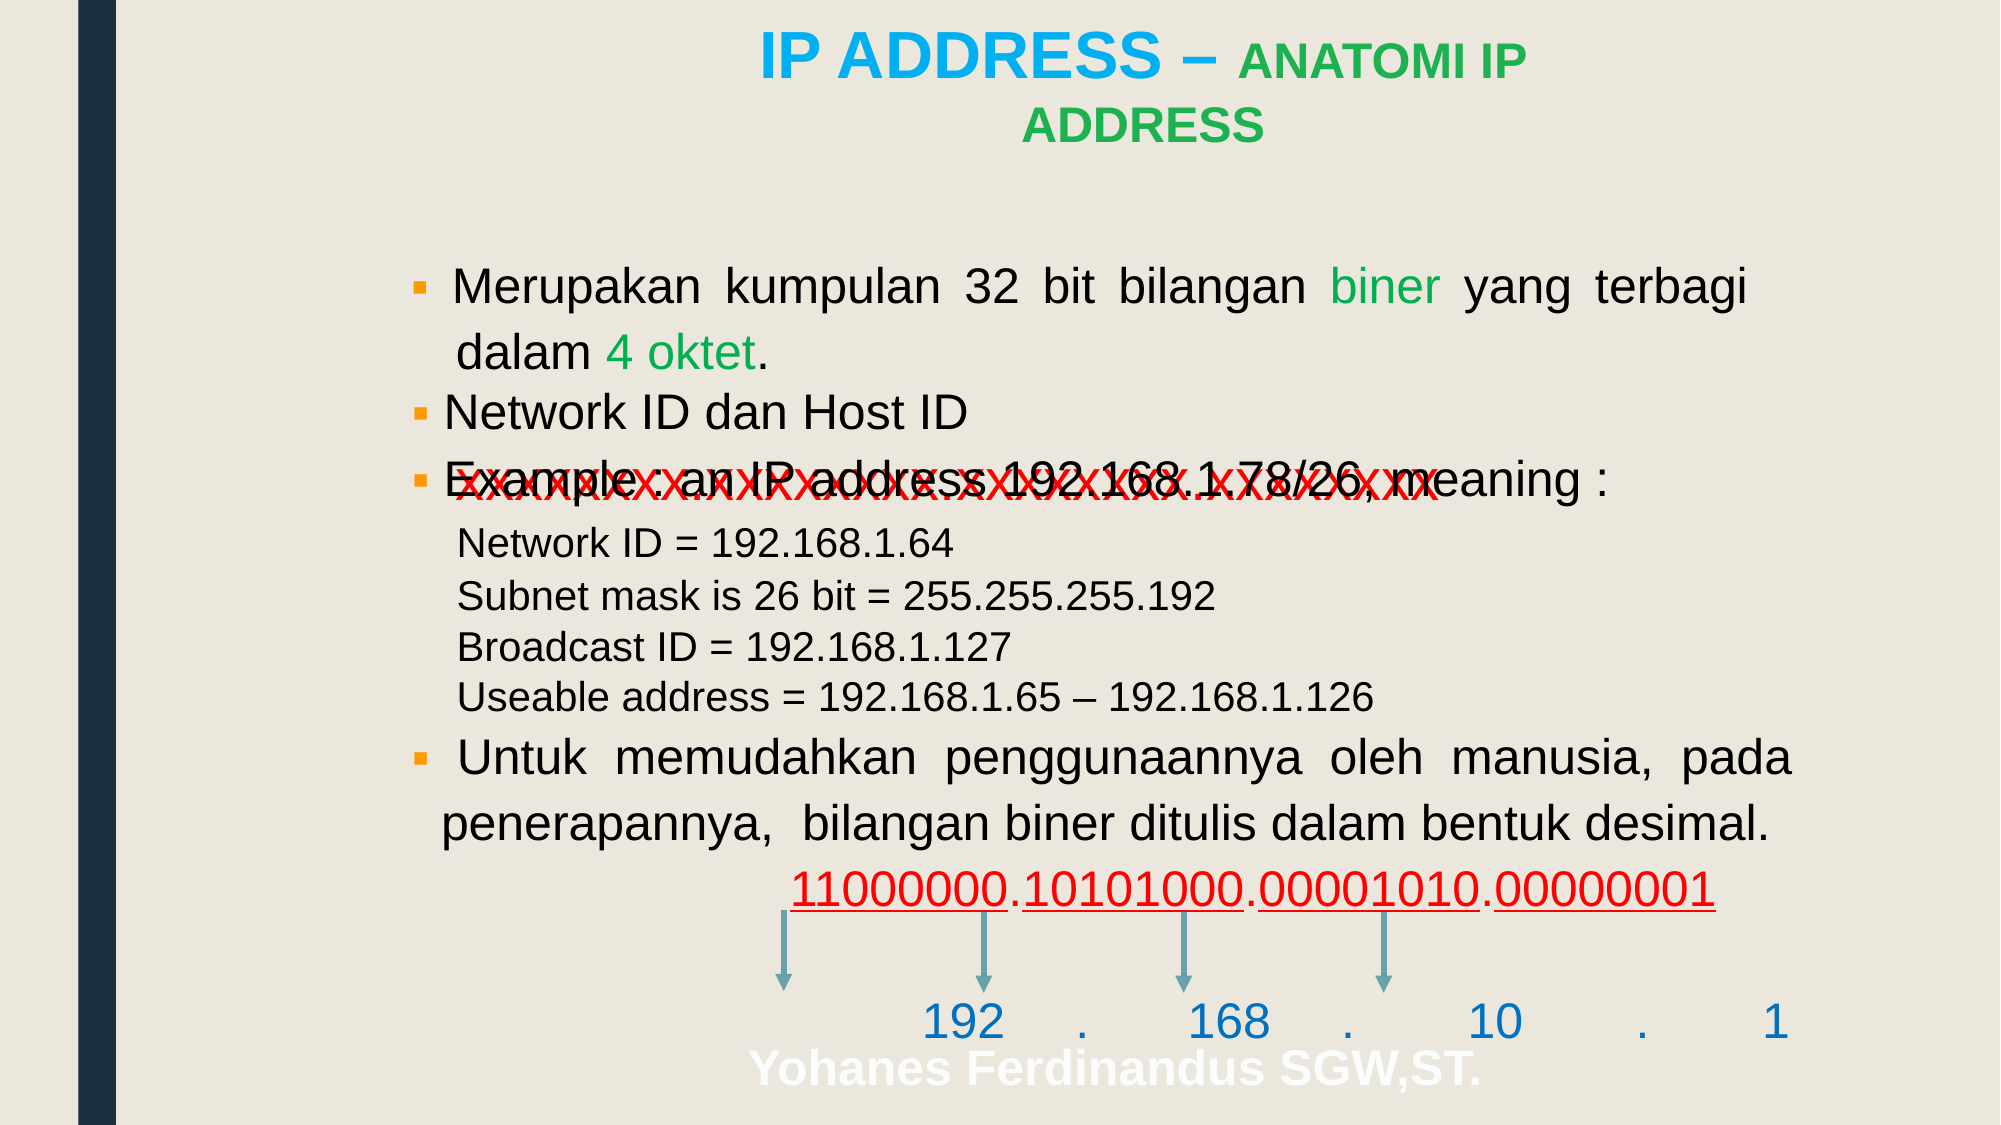

IP ADDRESS – Anatomi ip address

▪ Merupakan kumpulan 32 bit bilangan biner yang terbagi dalam 4 oktet.
                                 xxxxxxxx.xxxxxxxx.xxxxxxxx.xxxxxxxx

▪ Network ID dan Host ID
▪ Example : an IP address 192.168.1.78/26, meaning :
	Network ID = 192.168.1.64
	Subnet mask is 26 bit = 255.255.255.192
	Broadcast ID = 192.168.1.127
	Useable address = 192.168.1.65 – 192.168.1.126

▪ Untuk memudahkan penggunaannya oleh manusia, pada penerapannya,  bilangan biner ditulis dalam bentuk desimal.
                           11000000.10101000.00001010.00000001

                                    192     .       168     .        10        .        1
Yohanes Ferdinandus SGW,ST.